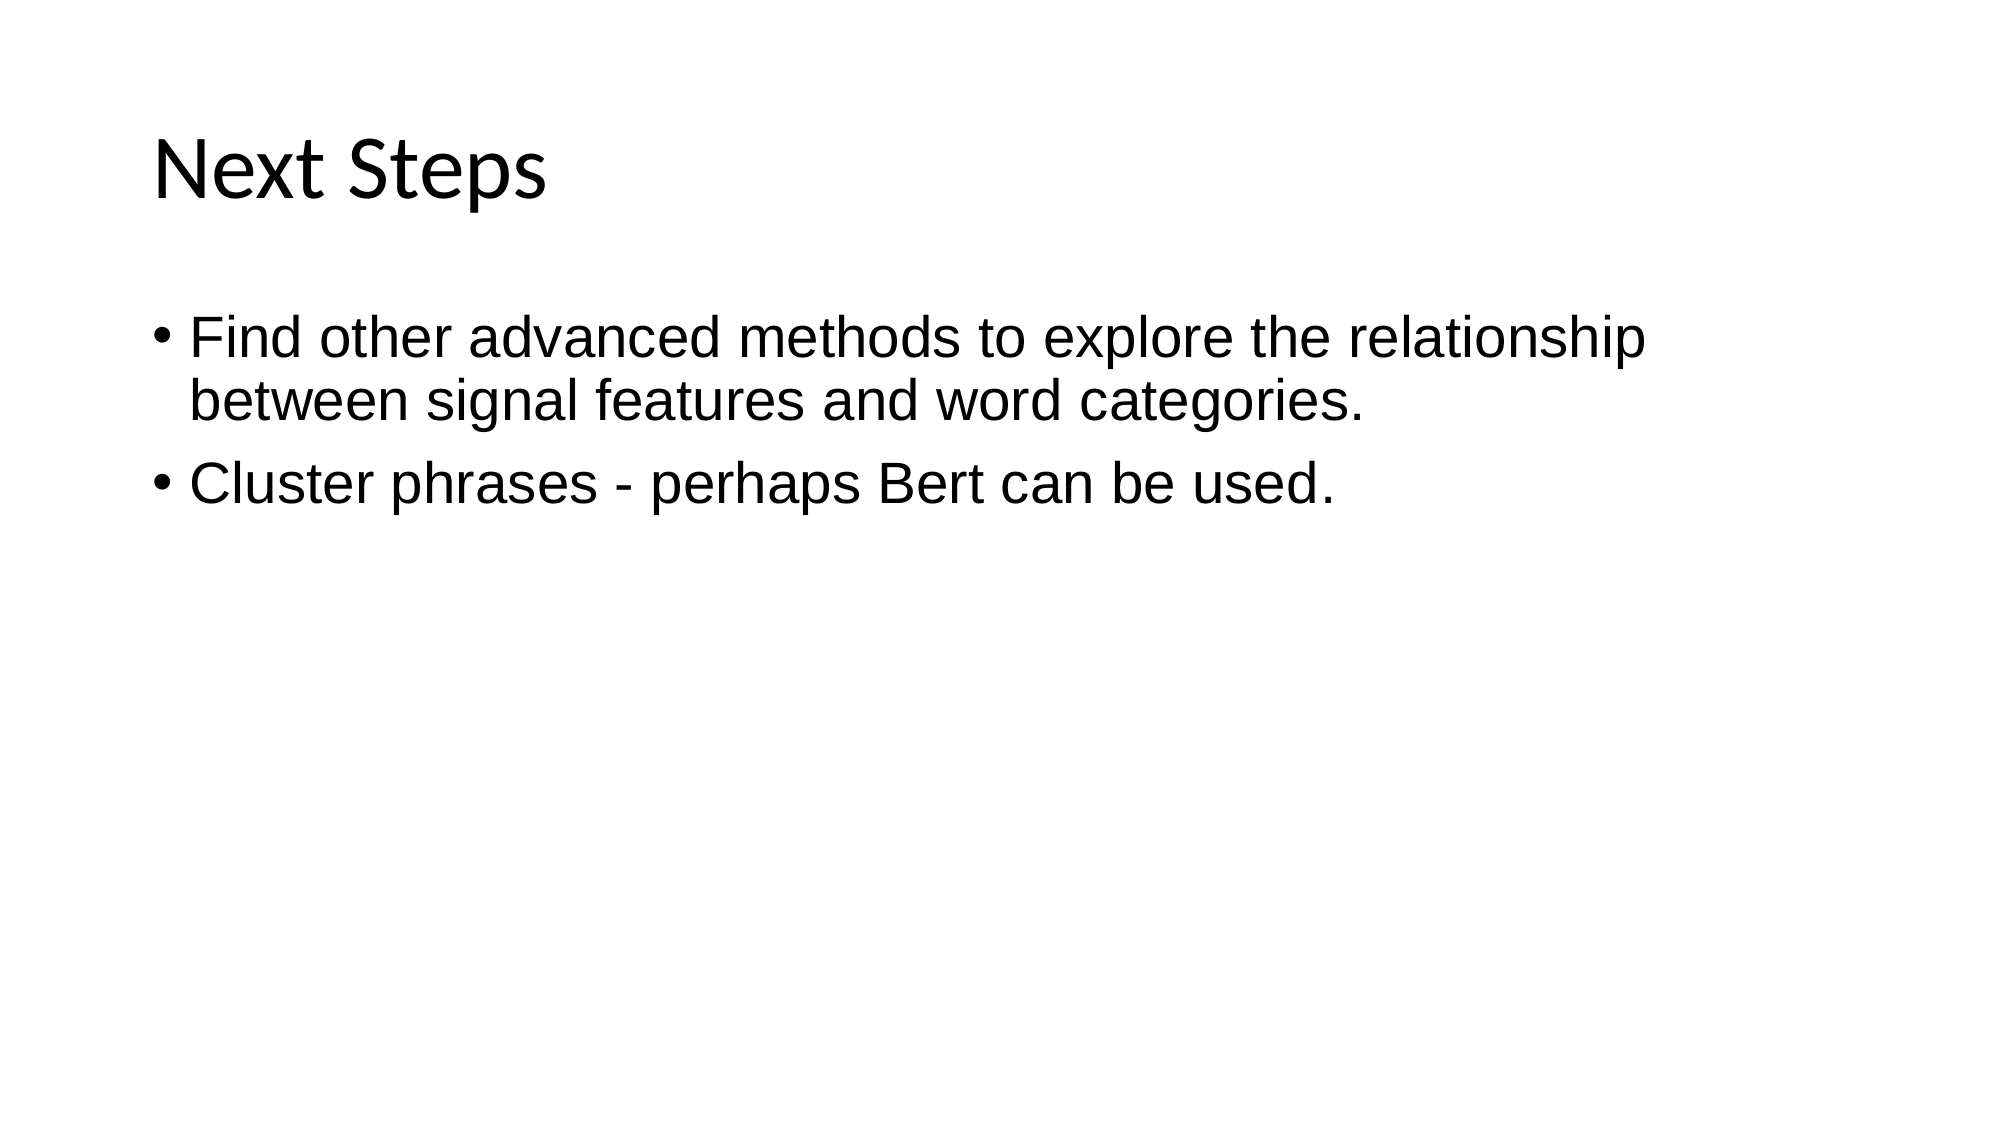

# Next Steps
Find other advanced methods to explore the relationship between signal features and word categories.
Cluster phrases - perhaps Bert can be used.